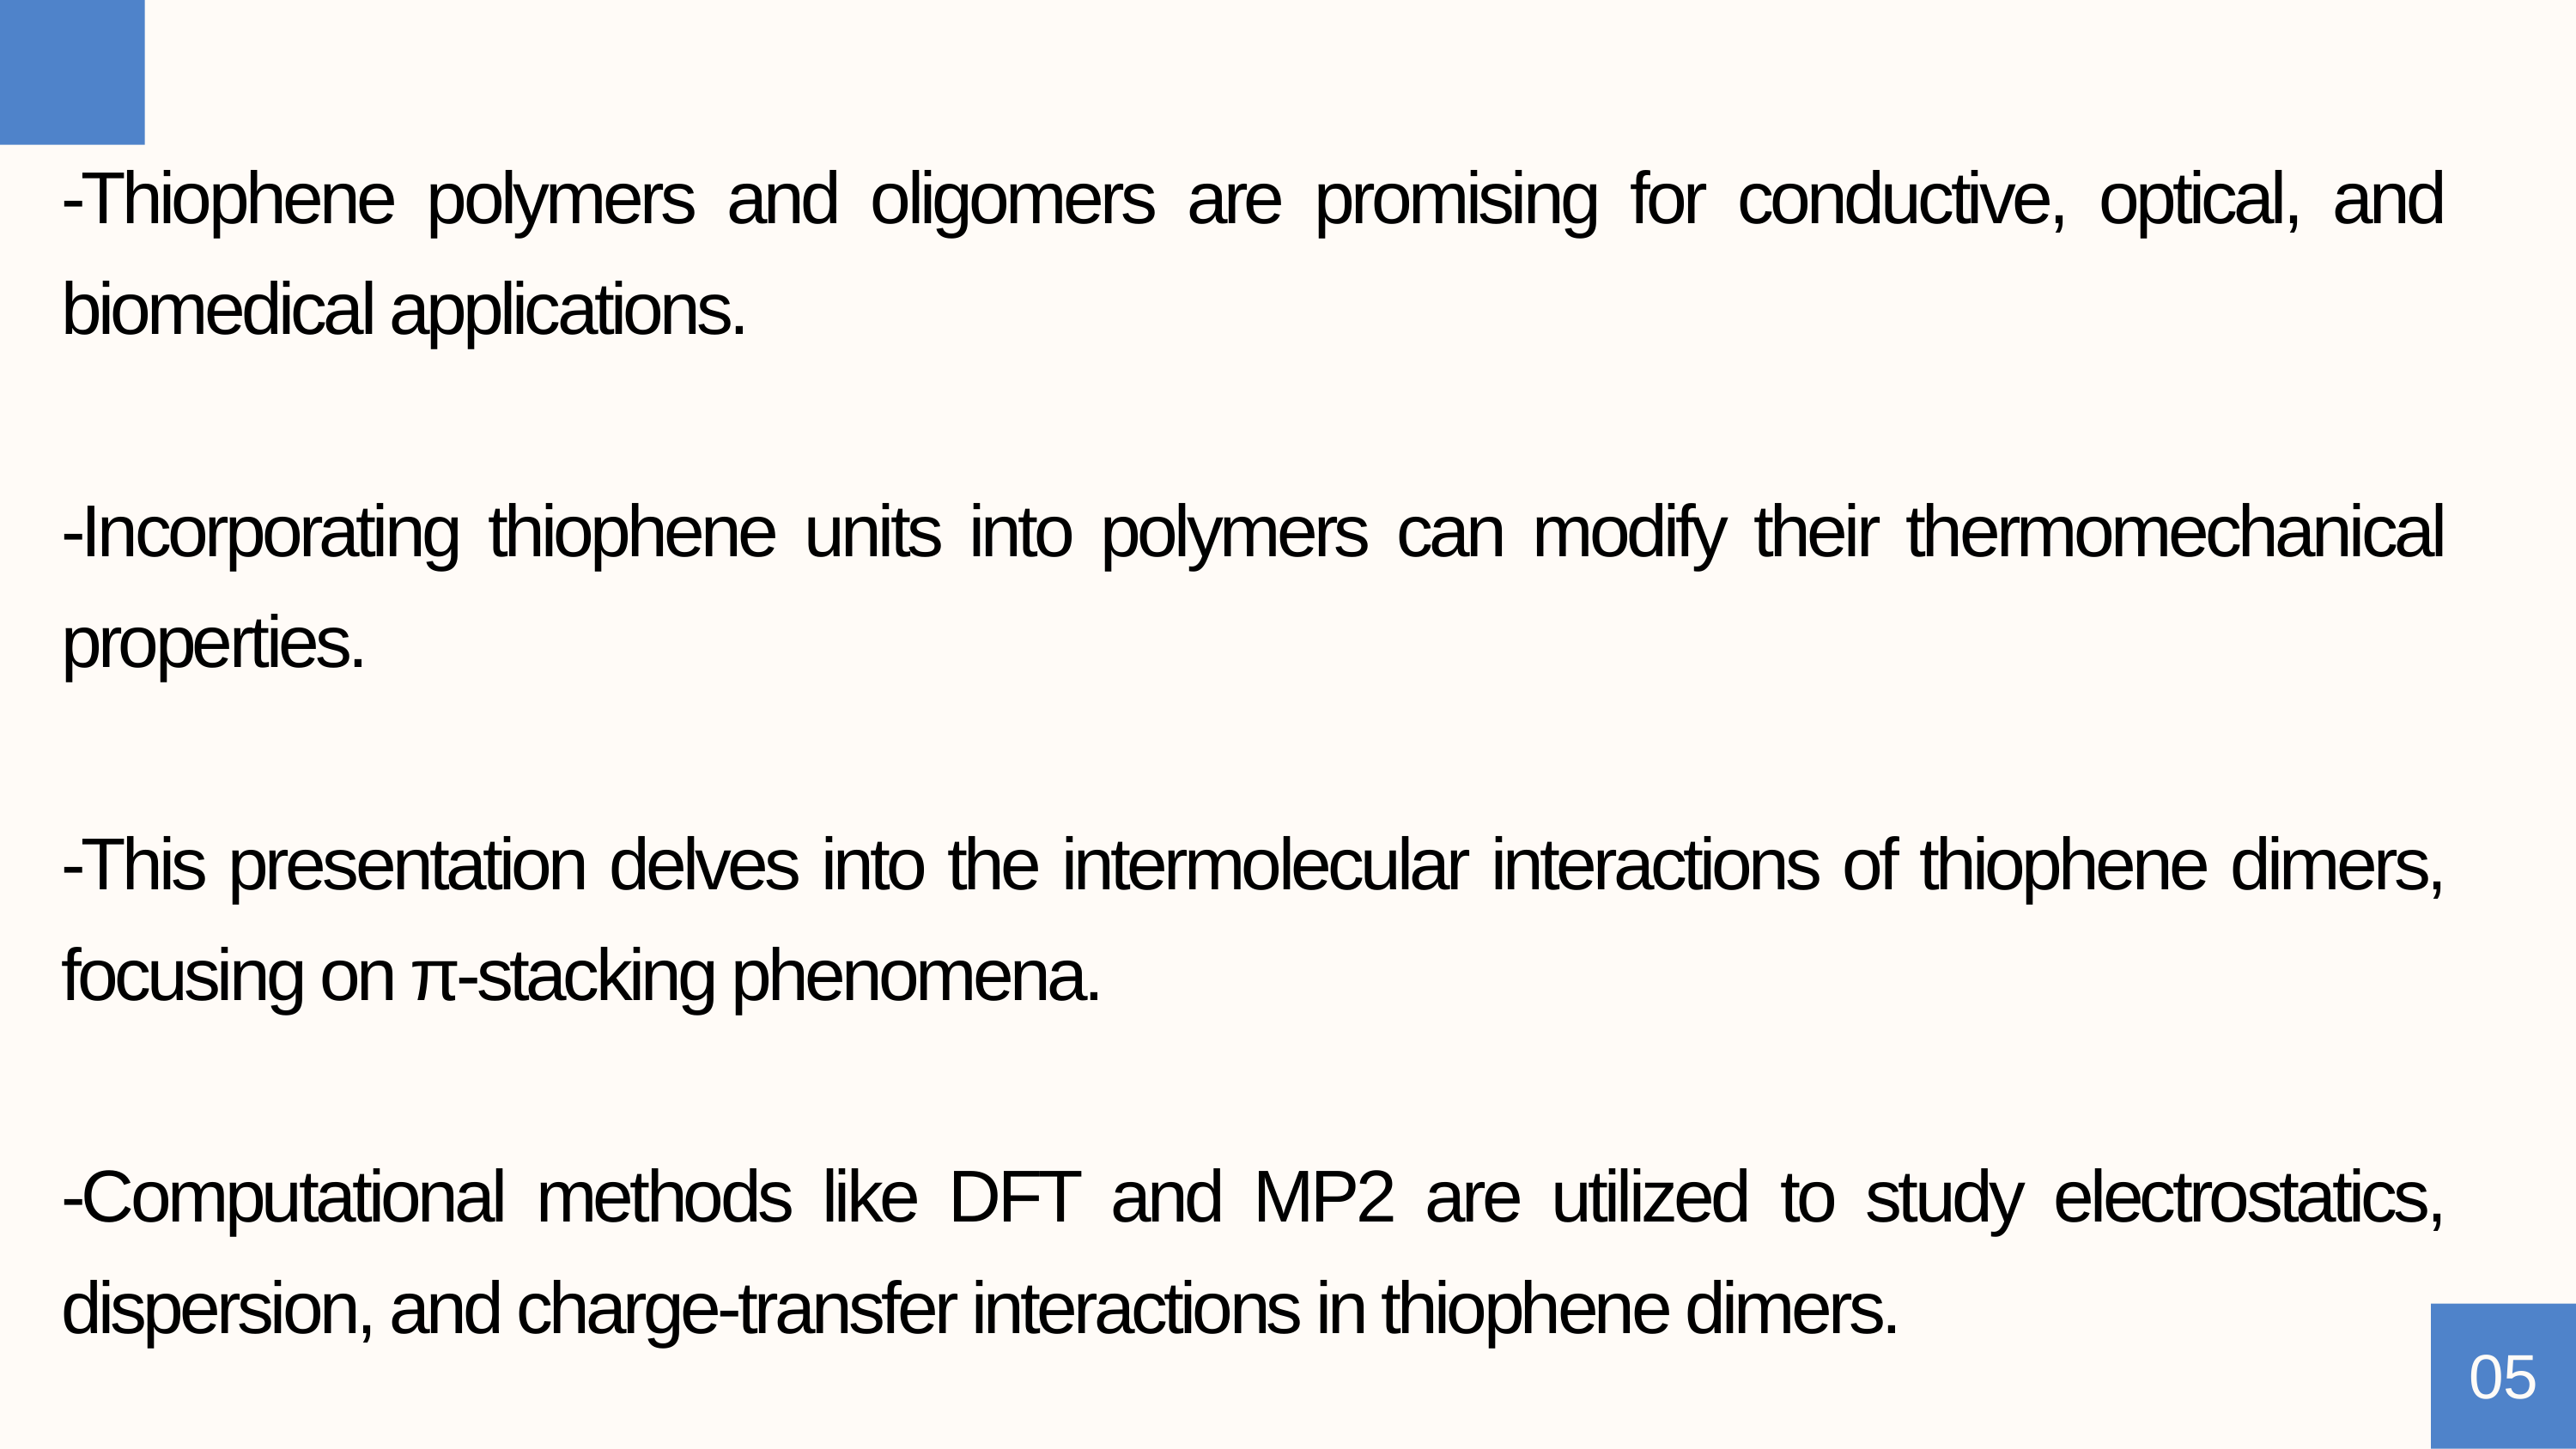

-Thiophene polymers and oligomers are promising for conductive, optical, and biomedical applications.

-Incorporating thiophene units into polymers can modify their thermomechanical properties.

-This presentation delves into the intermolecular interactions of thiophene dimers, focusing on π-stacking phenomena.

-Computational methods like DFT and MP2 are utilized to study electrostatics, dispersion, and charge-transfer interactions in thiophene dimers.

05